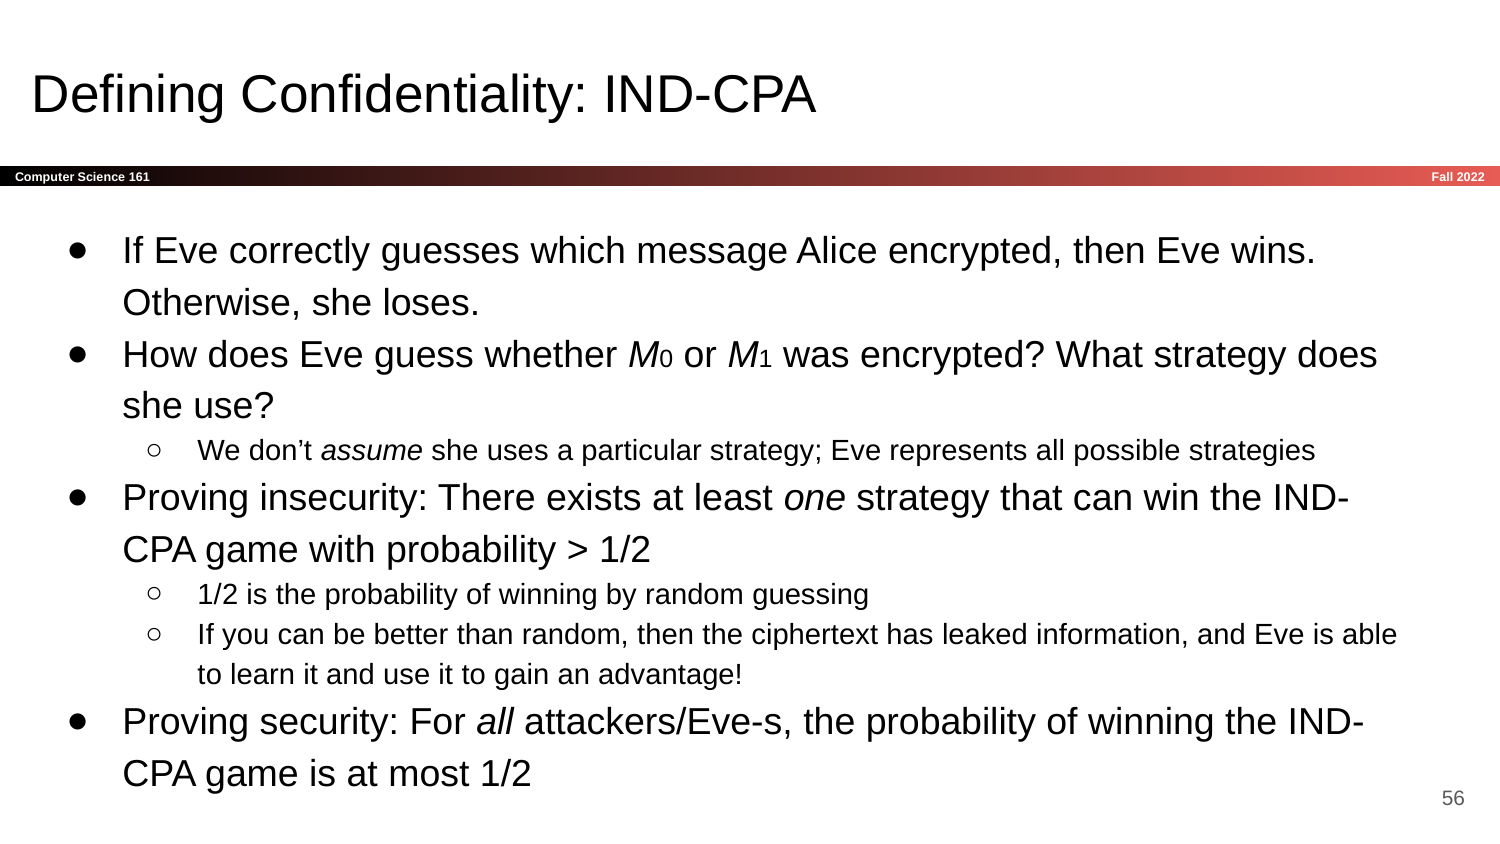

# Defining Confidentiality: IND-CPA
If Eve correctly guesses which message Alice encrypted, then Eve wins. Otherwise, she loses.
How does Eve guess whether M0 or M1 was encrypted? What strategy does she use?
We don’t assume she uses a particular strategy; Eve represents all possible strategies
Proving insecurity: There exists at least one strategy that can win the IND-CPA game with probability > 1/2
1/2 is the probability of winning by random guessing
If you can be better than random, then the ciphertext has leaked information, and Eve is able to learn it and use it to gain an advantage!
Proving security: For all attackers/Eve-s, the probability of winning the IND-CPA game is at most 1/2
56